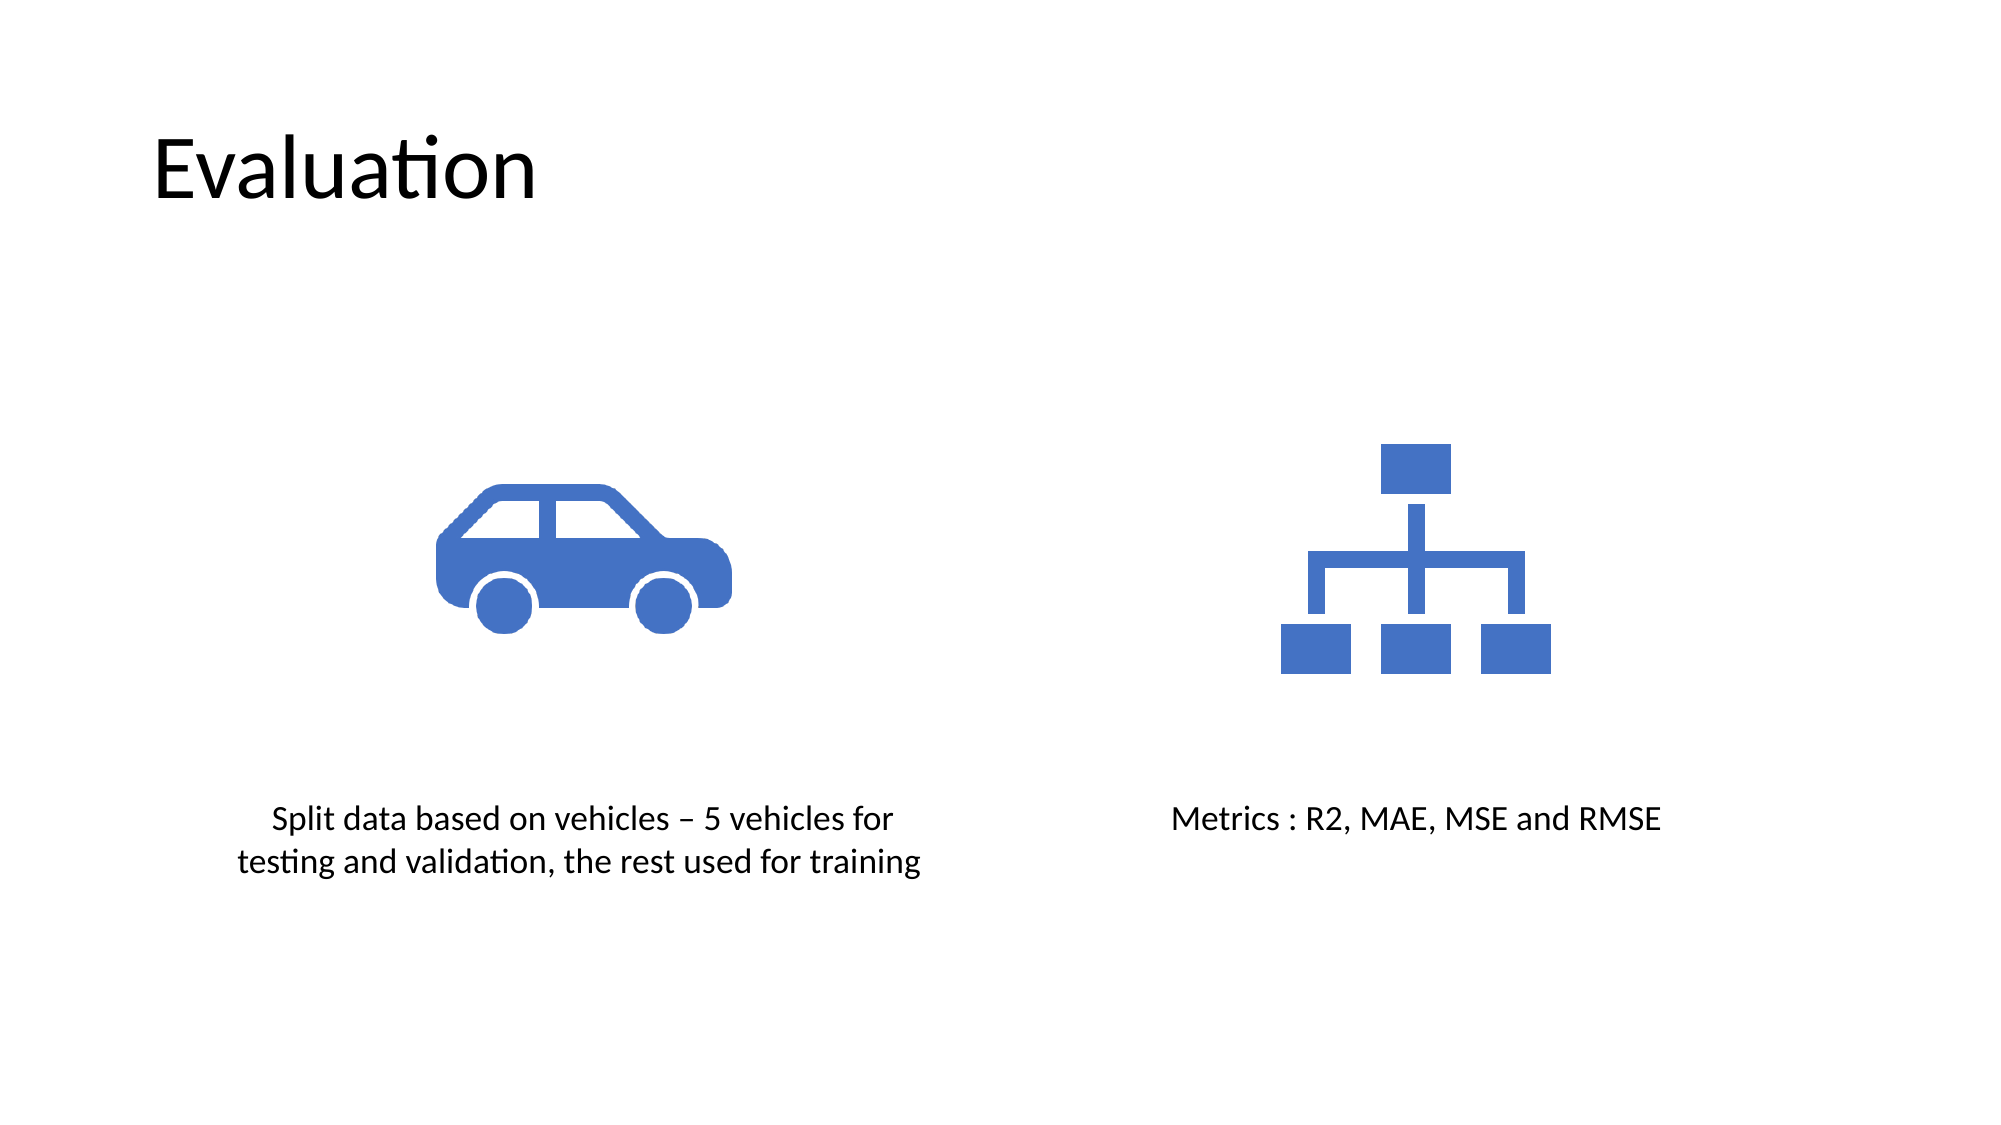

# Evaluation
Split data based on vehicles – 5 vehicles for testing and validation, the rest used for training
Metrics : R2, MAE, MSE and RMSE